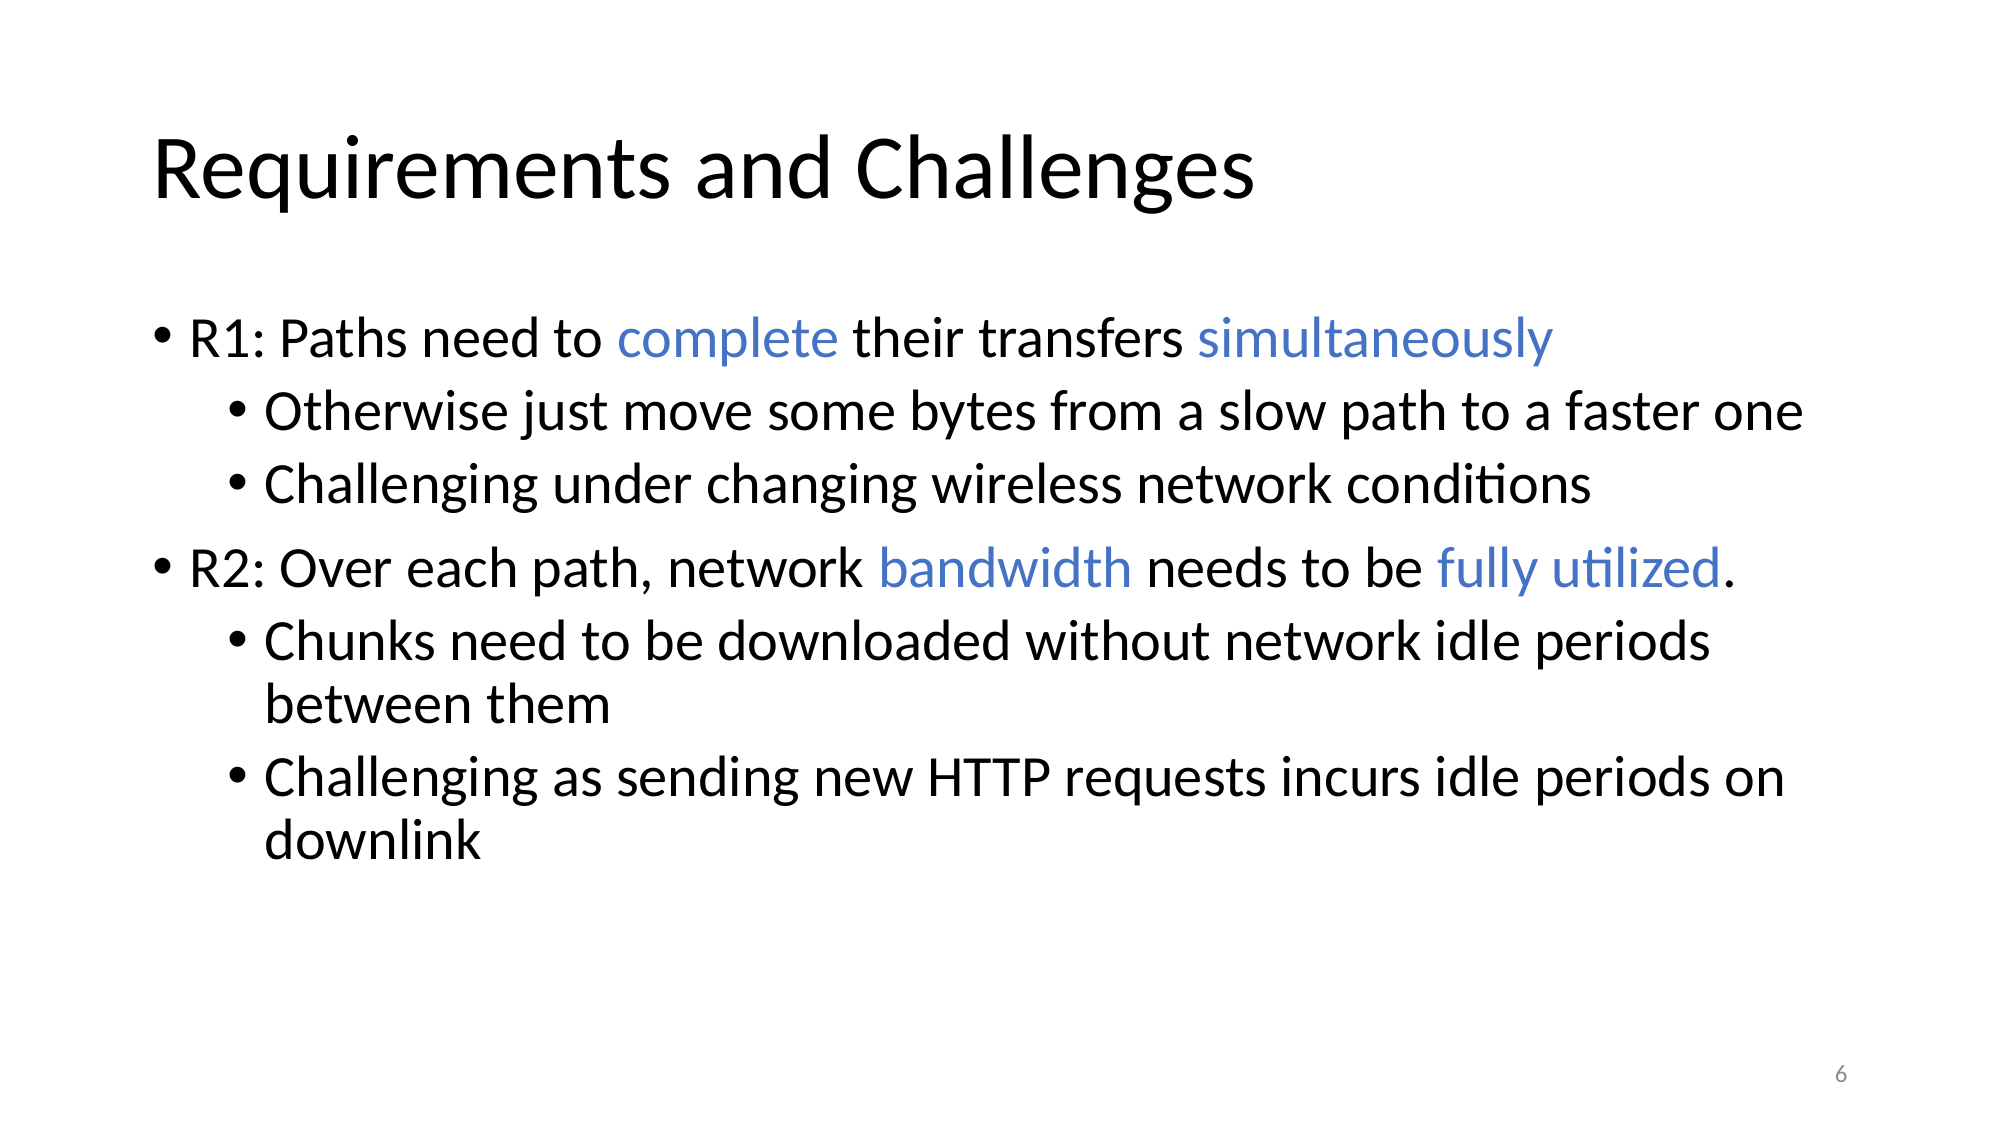

# Requirements and Challenges
R1: Paths need to complete their transfers simultaneously
Otherwise just move some bytes from a slow path to a faster one
Challenging under changing wireless network conditions
R2: Over each path, network bandwidth needs to be fully utilized.
Chunks need to be downloaded without network idle periods between them
Challenging as sending new HTTP requests incurs idle periods on downlink
6